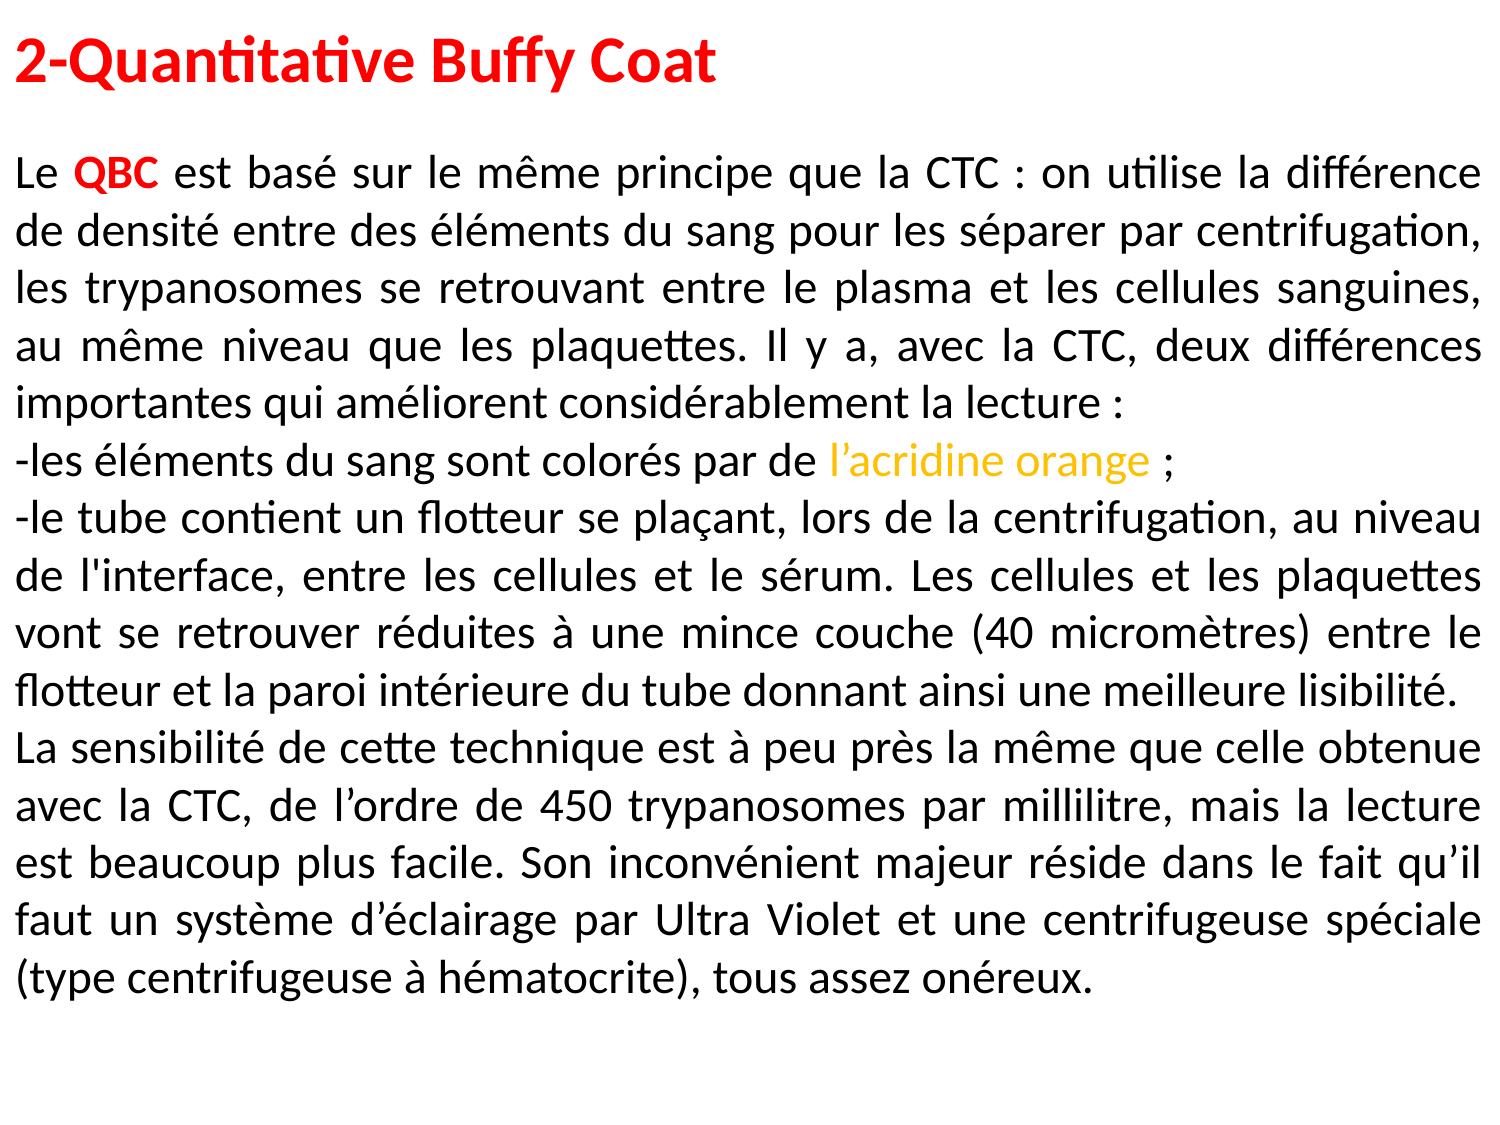

2-Quantitative Buffy Coat

Le QBC est basé sur le même principe que la CTC : on utilise la différence de densité entre des éléments du sang pour les séparer par centrifugation, les trypanosomes se retrouvant entre le plasma et les cellules sanguines, au même niveau que les plaquettes. Il y a, avec la CTC, deux différences importantes qui améliorent considérablement la lecture :
-les éléments du sang sont colorés par de l’acridine orange ;
-le tube contient un flotteur se plaçant, lors de la centrifugation, au niveau de l'interface, entre les cellules et le sérum. Les cellules et les plaquettes vont se retrouver réduites à une mince couche (40 micromètres) entre le flotteur et la paroi intérieure du tube donnant ainsi une meilleure lisibilité.
La sensibilité de cette technique est à peu près la même que celle obtenue avec la CTC, de l’ordre de 450 trypanosomes par millilitre, mais la lecture est beaucoup plus facile. Son inconvénient majeur réside dans le fait qu’il faut un système d’éclairage par Ultra Violet et une centrifugeuse spéciale (type centrifugeuse à hématocrite), tous assez onéreux.